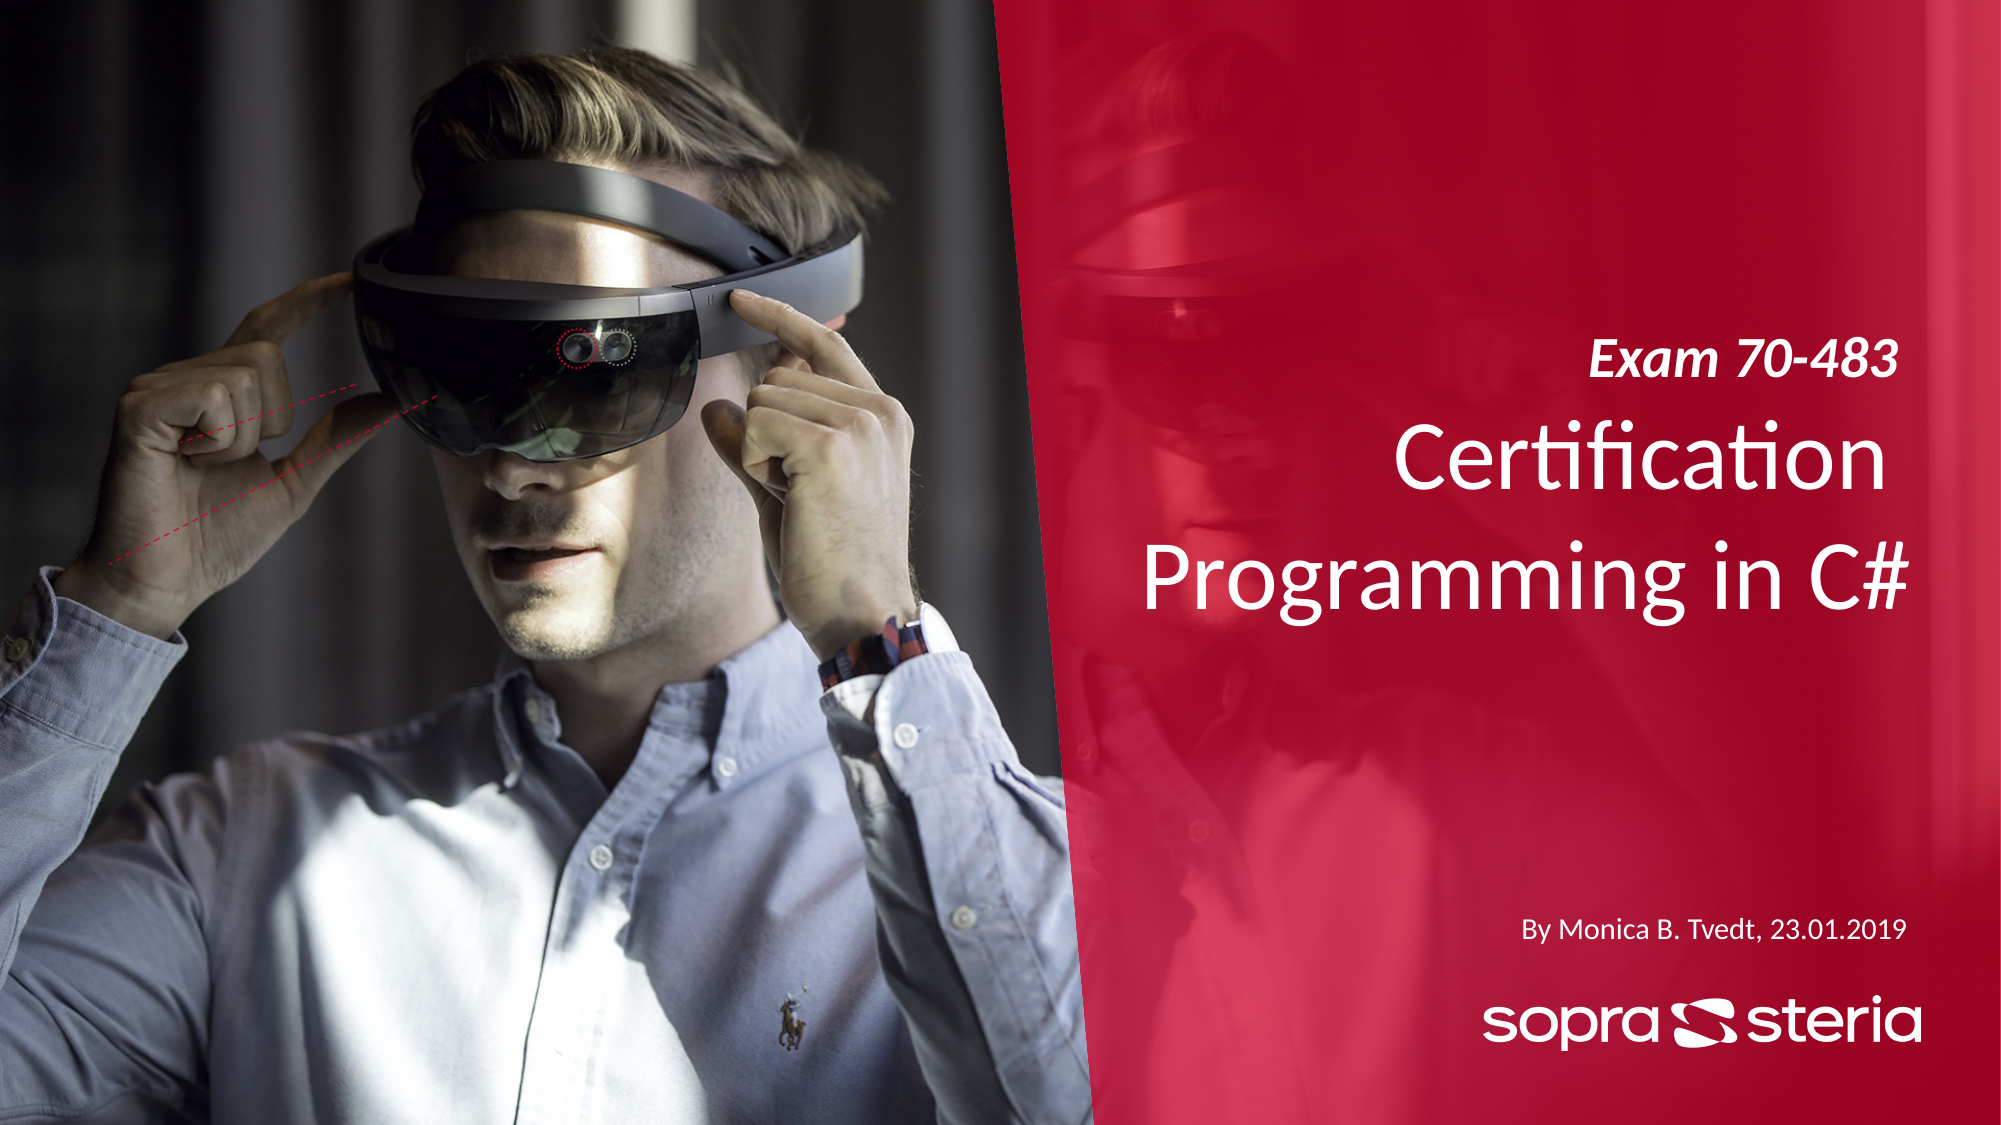

Exam 70-483
Certification
Programming in C#
By Monica B. Tvedt, 23.01.2019